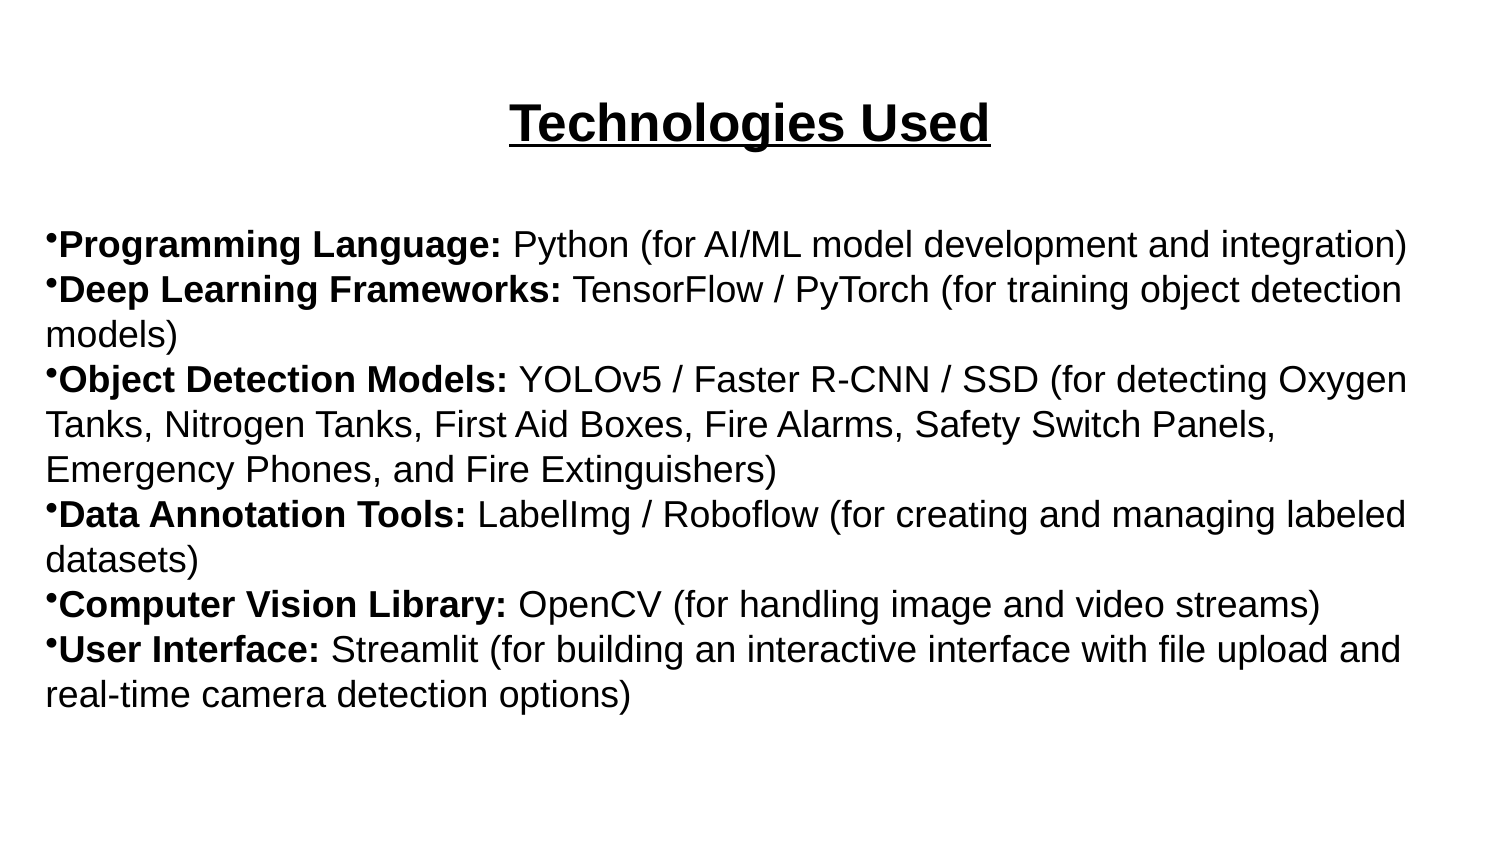

# Technologies Used
Programming Language: Python (for AI/ML model development and integration)
Deep Learning Frameworks: TensorFlow / PyTorch (for training object detection models)
Object Detection Models: YOLOv5 / Faster R-CNN / SSD (for detecting Oxygen Tanks, Nitrogen Tanks, First Aid Boxes, Fire Alarms, Safety Switch Panels, Emergency Phones, and Fire Extinguishers)
Data Annotation Tools: LabelImg / Roboflow (for creating and managing labeled datasets)
Computer Vision Library: OpenCV (for handling image and video streams)
User Interface: Streamlit (for building an interactive interface with file upload and real-time camera detection options)